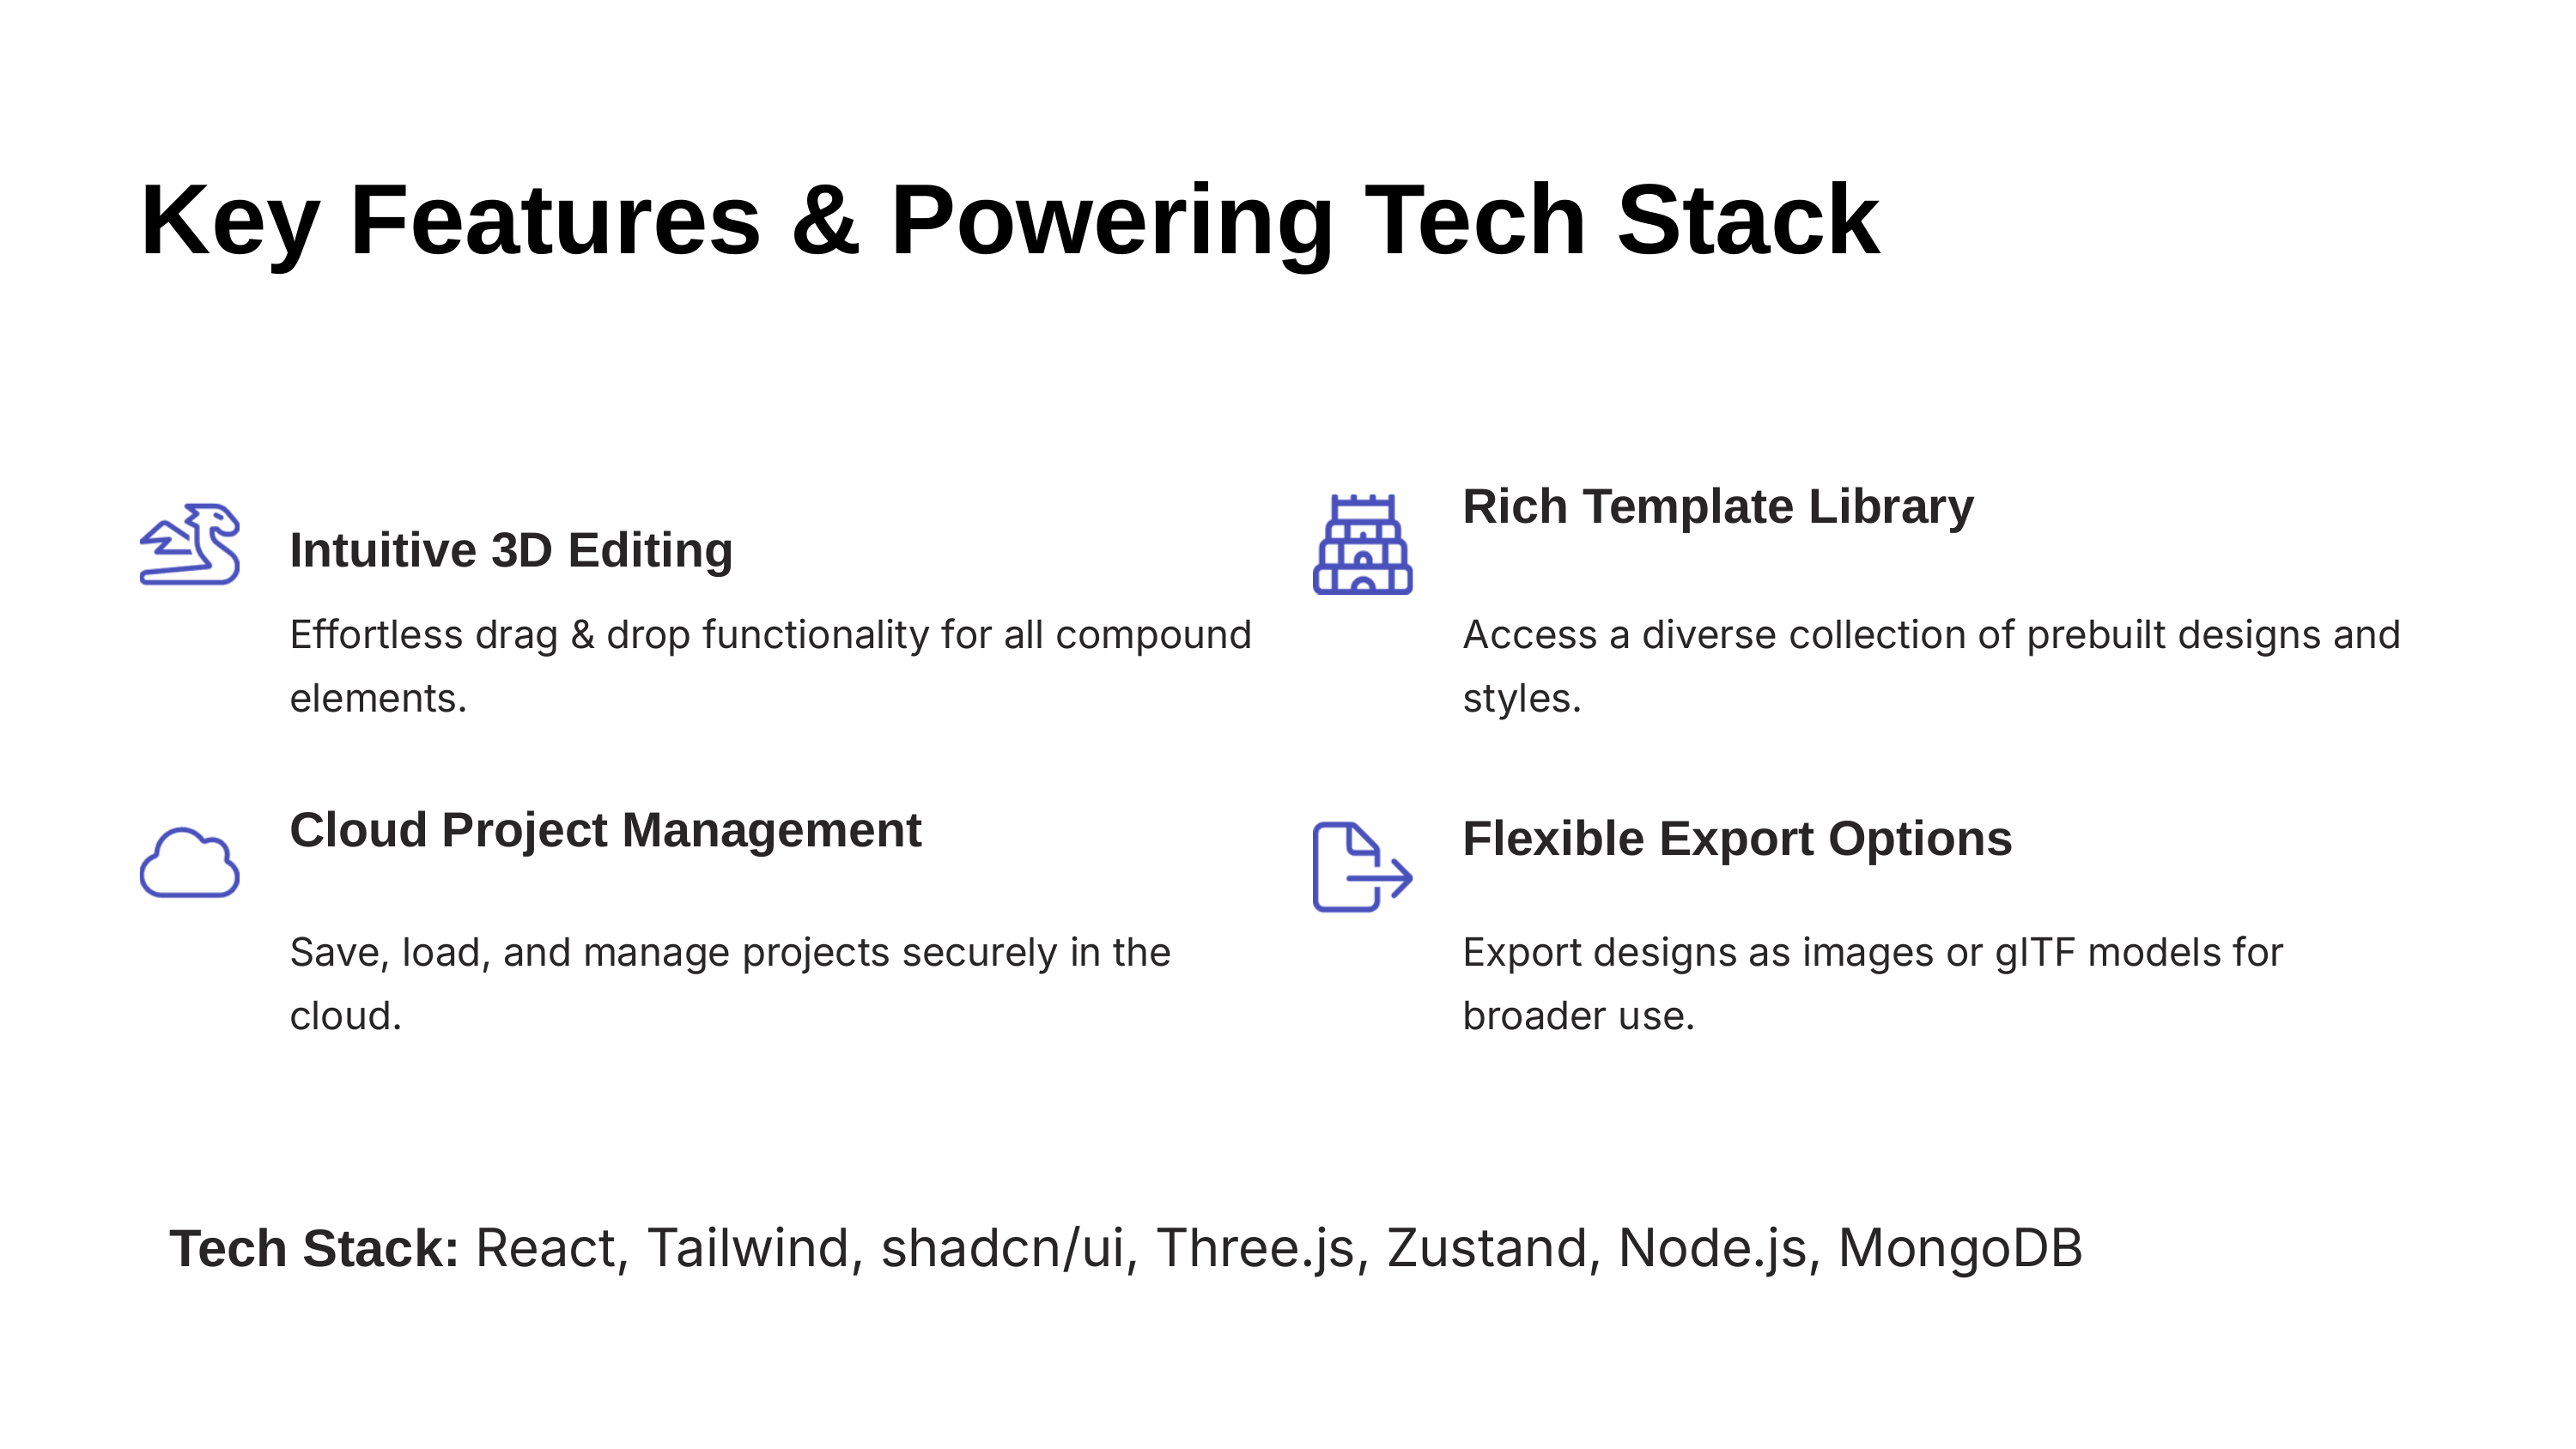

Key Features & Powering Tech Stack
Rich Template Library

Intuitive 3D Editing
Effortless drag & drop functionality for all compound elements.
Access a diverse collection of prebuilt designs and styles.
Cloud Project Management
Flexible Export Options

Save, load, and manage projects securely in the cloud.
Export designs as images or glTF models for broader use.
Tech Stack: React, Tailwind, shadcn/ui, Three.js, Zustand, Node.js, MongoDB